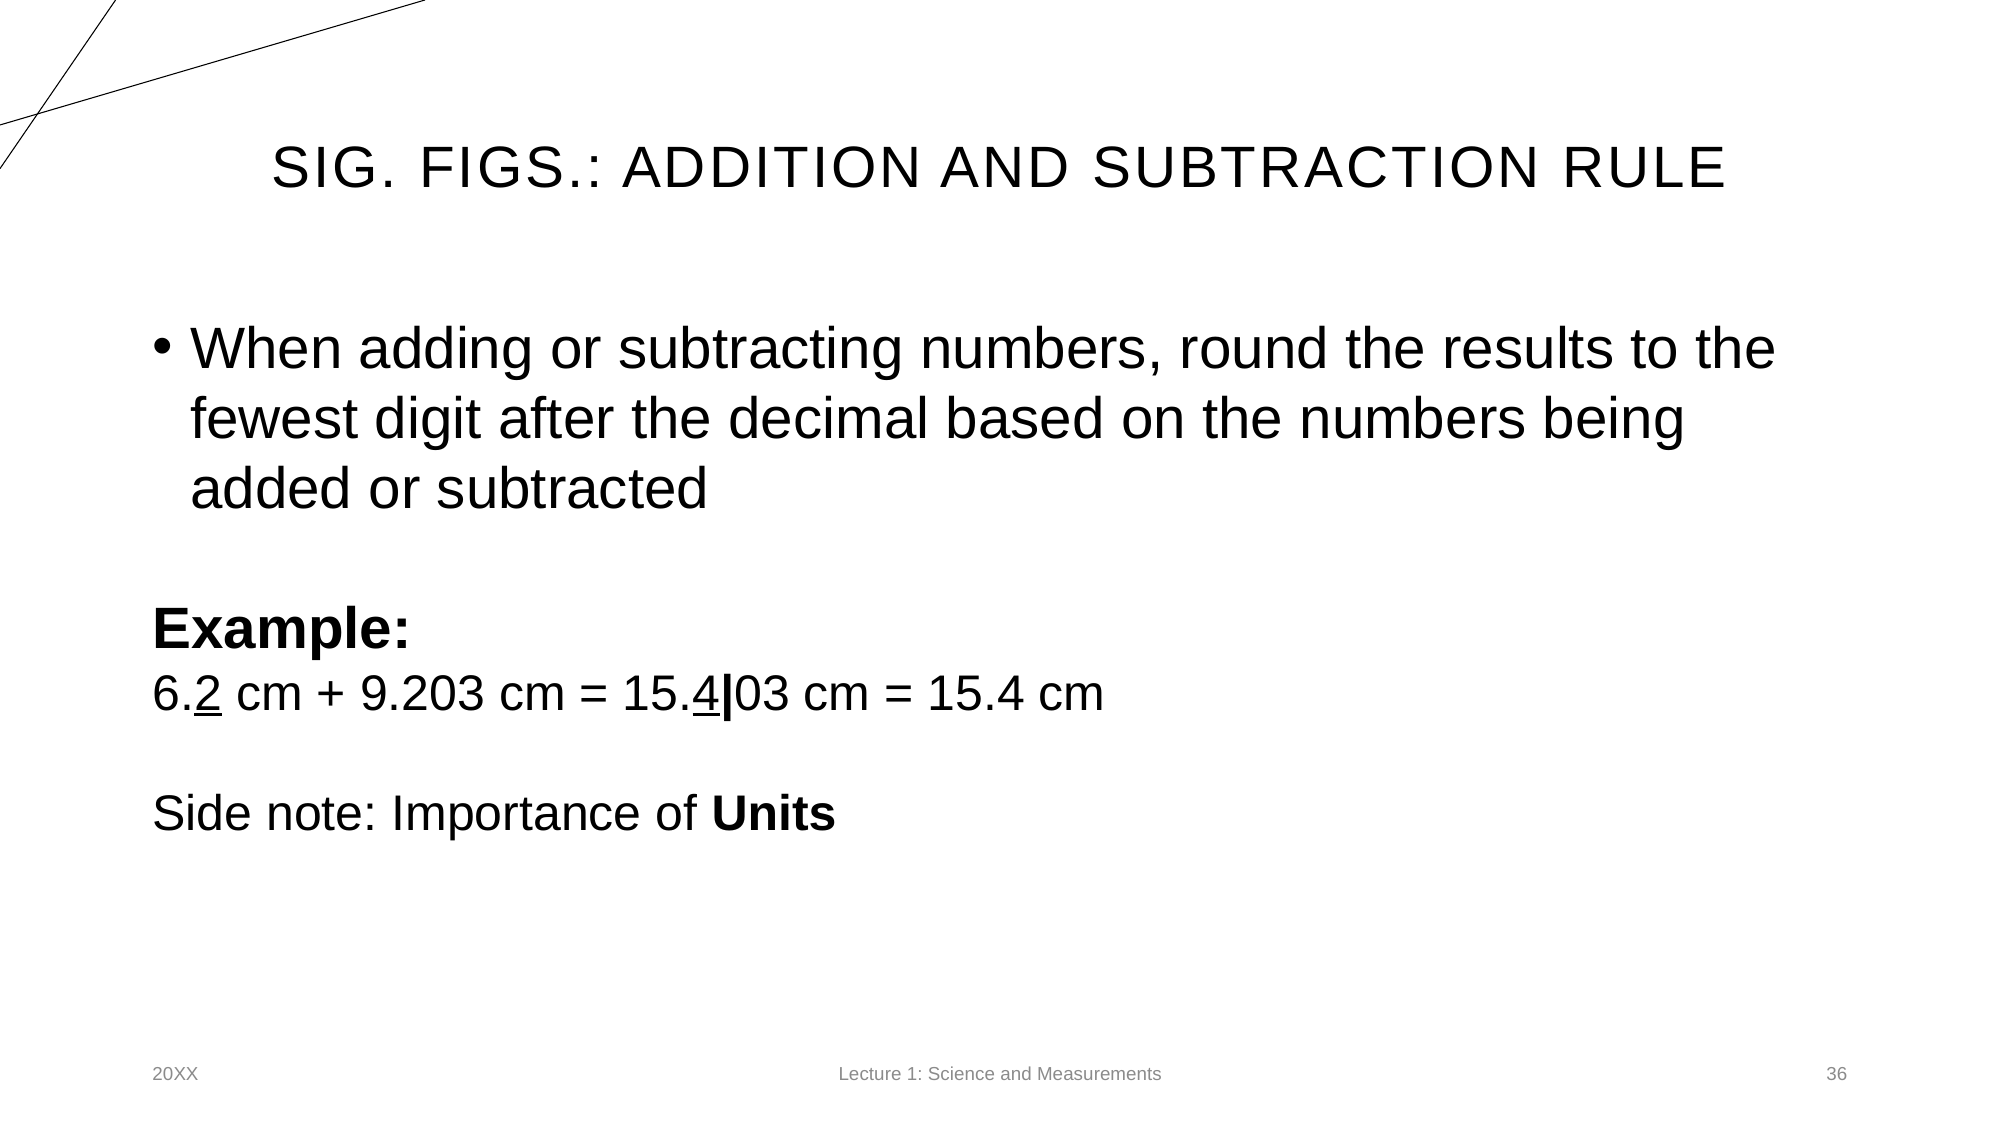

# Sig. Figs.: addition and subtraction Rule
When adding or subtracting numbers, round the results to the fewest digit after the decimal based on the numbers being added or subtracted

Example:
6.2 cm + 9.203 cm = 15.4|03 cm = 15.4 cm

Side note: Importance of Units
20XX
Lecture 1: Science and Measurements​
36